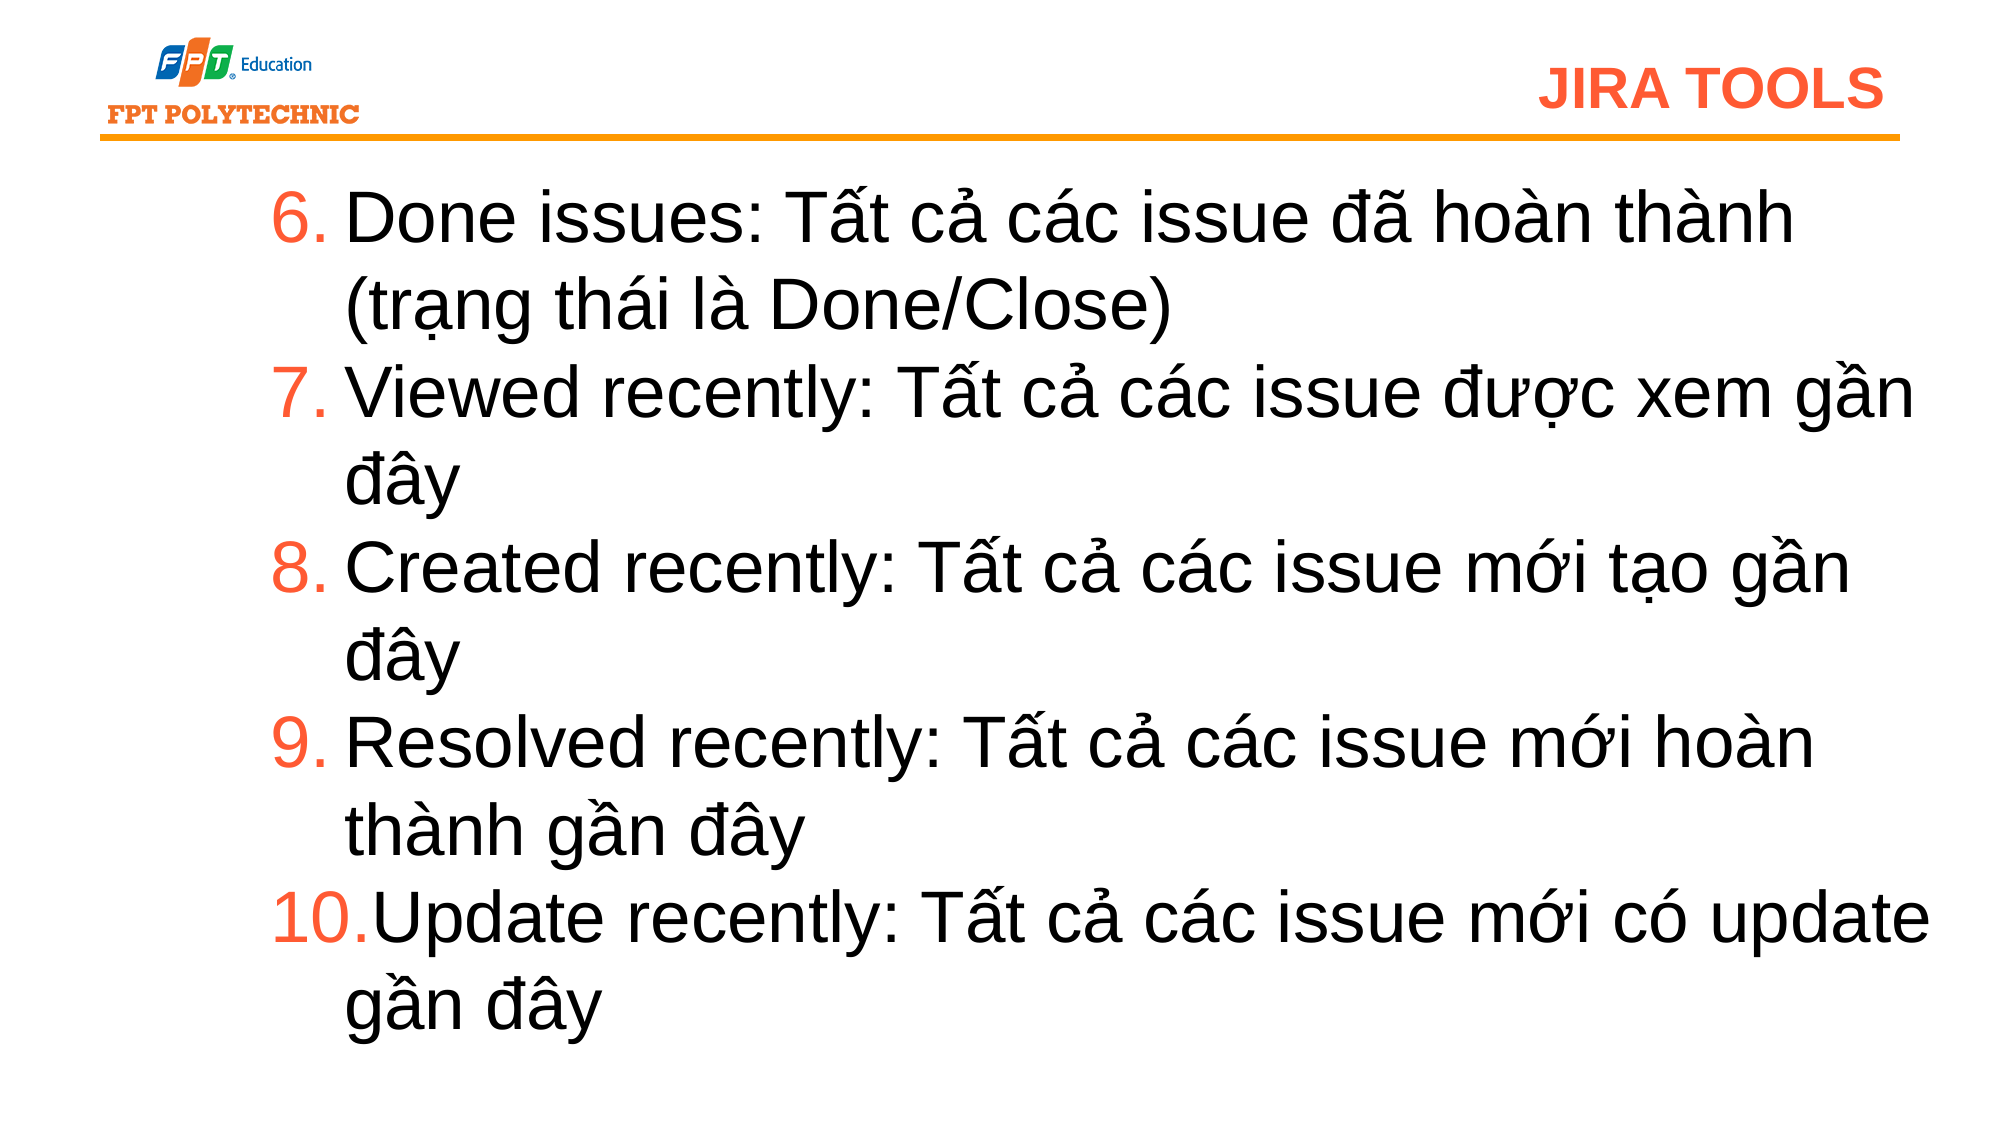

# jira tools
Done issues: Tất cả các issue đã hoàn thành (trạng thái là Done/Close)
Viewed recently: Tất cả các issue được xem gần đây
Created recently: Tất cả các issue mới tạo gần đây
Resolved recently: Tất cả các issue mới hoàn thành gần đây
Update recently: Tất cả các issue mới có update gần đây